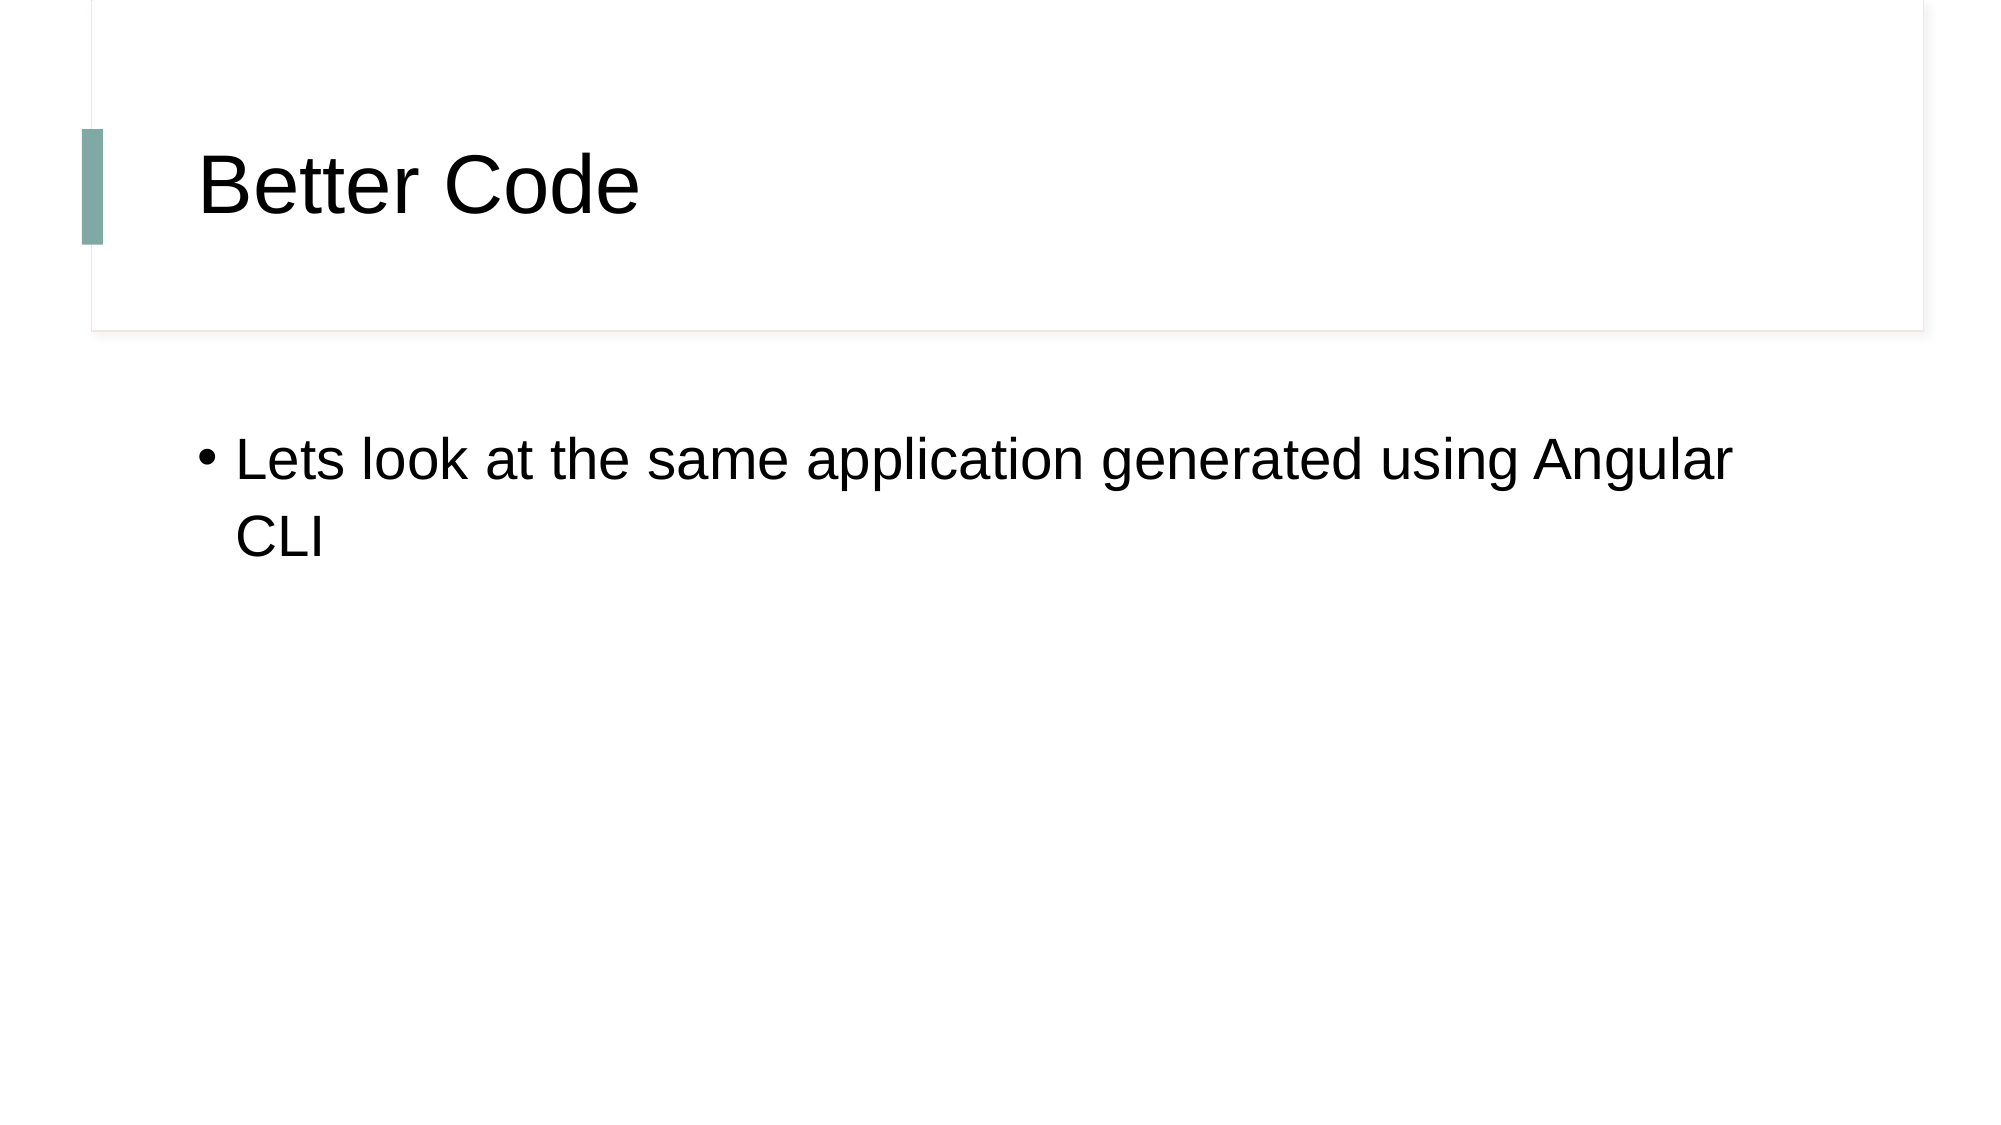

# Better Code
Lets look at the same application generated using Angular CLI